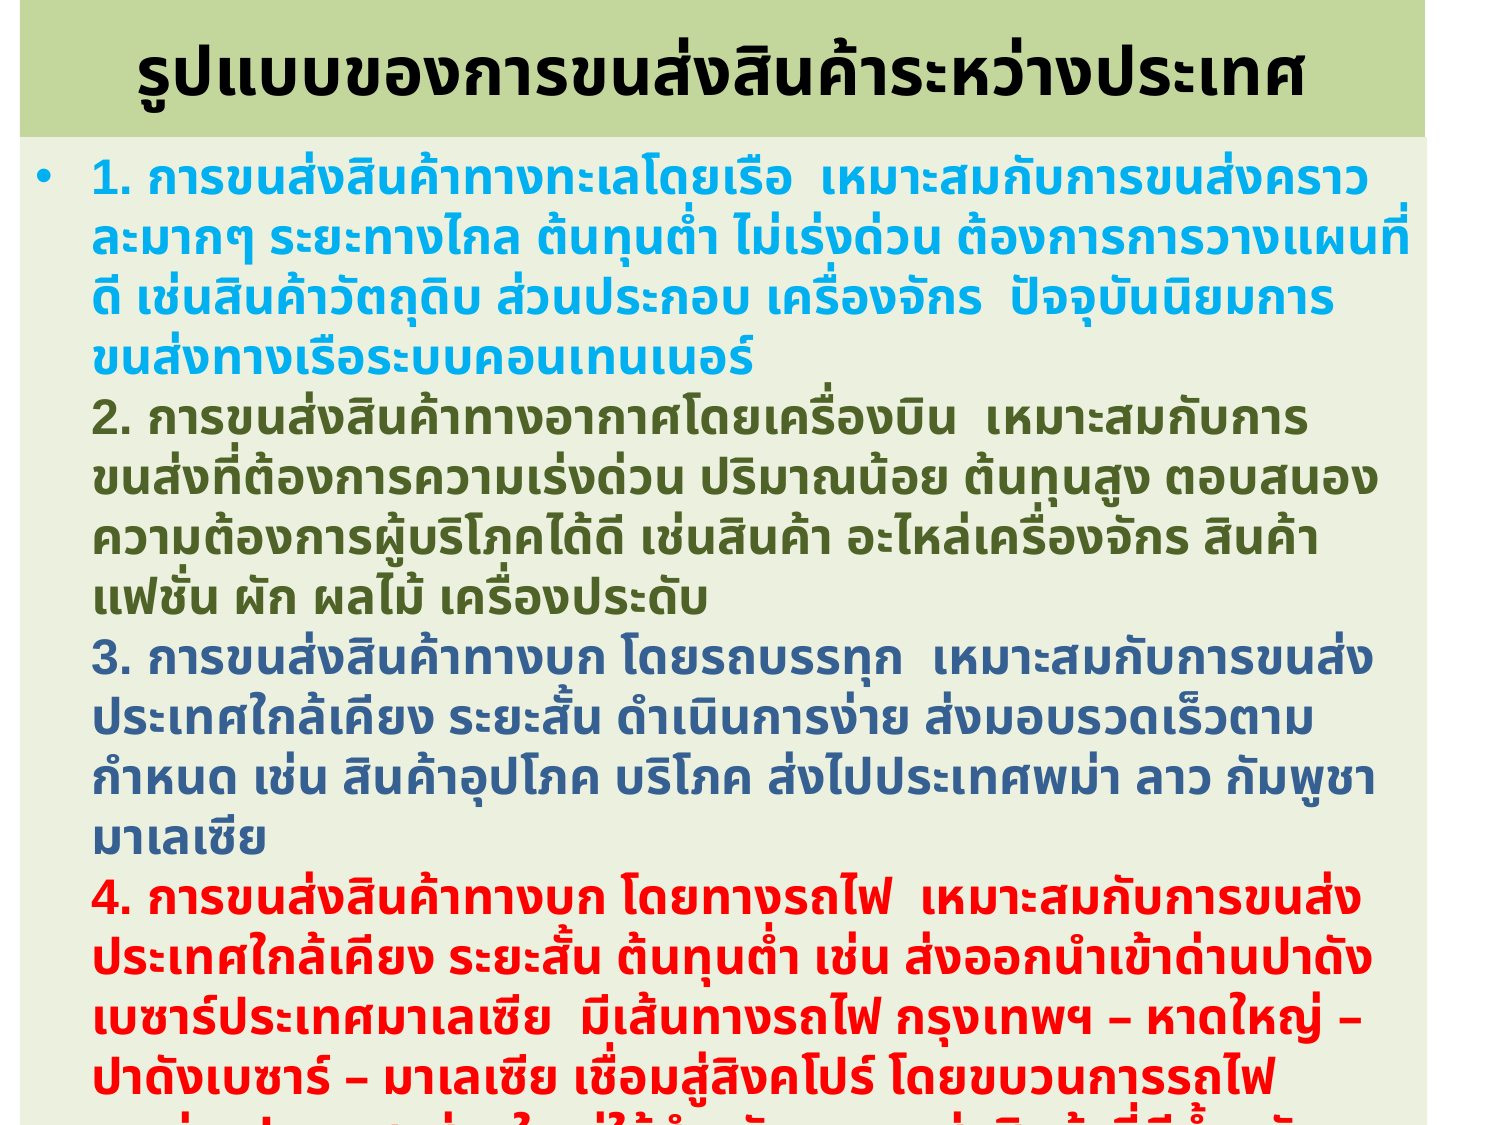

# รูปแบบของการขนส่งสินค้าระหว่างประเทศ
1. การขนส่งสินค้าทางทะเลโดยเรือ  เหมาะสมกับการขนส่งคราวละมากๆ ระยะทางไกล ต้นทุนต่ำ ไม่เร่งด่วน ต้องการการวางแผนที่ดี เช่นสินค้าวัตถุดิบ ส่วนประกอบ เครื่องจักร  ปัจจุบันนิยมการขนส่งทางเรือระบบคอนเทนเนอร์
2. การขนส่งสินค้าทางอากาศโดยเครื่องบิน  เหมาะสมกับการขนส่งที่ต้องการความเร่งด่วน ปริมาณน้อย ต้นทุนสูง ตอบสนองความต้องการผู้บริโภคได้ดี เช่นสินค้า อะไหล่เครื่องจักร สินค้าแฟชั่น ผัก ผลไม้ เครื่องประดับ
3. การขนส่งสินค้าทางบก โดยรถบรรทุก  เหมาะสมกับการขนส่งประเทศใกล้เคียง ระยะสั้น ดำเนินการง่าย ส่งมอบรวดเร็วตามกำหนด เช่น สินค้าอุปโภค บริโภค ส่งไปประเทศพม่า ลาว กัมพูชา มาเลเซีย
4. การขนส่งสินค้าทางบก โดยทางรถไฟ  เหมาะสมกับการขนส่งประเทศใกล้เคียง ระยะสั้น ต้นทุนต่ำ เช่น ส่งออกนำเข้าด่านปาดังเบซาร์ประเทศมาเลเซีย  มีเส้นทางรถไฟ กรุงเทพฯ – หาดใหญ่ – ปาดังเบซาร์ – มาเลเซีย เชื่อมสู่สิงคโปร์ โดยขบวนการรถไฟระหว่างประเทศ  ส่วนใหญ่ใช้สำหรับการขนส่งสินค้าที่มีน้ำหนักมาก
5. การขนส่งสินค้าทางท่อ  เหมาะสมกับการขนส่งประเทศใกล้เคียง สินค้าเป็นน้ำมัน แก๊ส
6. โดยไปรษณีย์  เหมาะสมกับตัวอย่างสินค้า สะดวก ต้นทุนต่ำขอบข่ายการให้บริการของธุรกิจรับจัดการขนส่งสินค้าระหว่างประเทศ